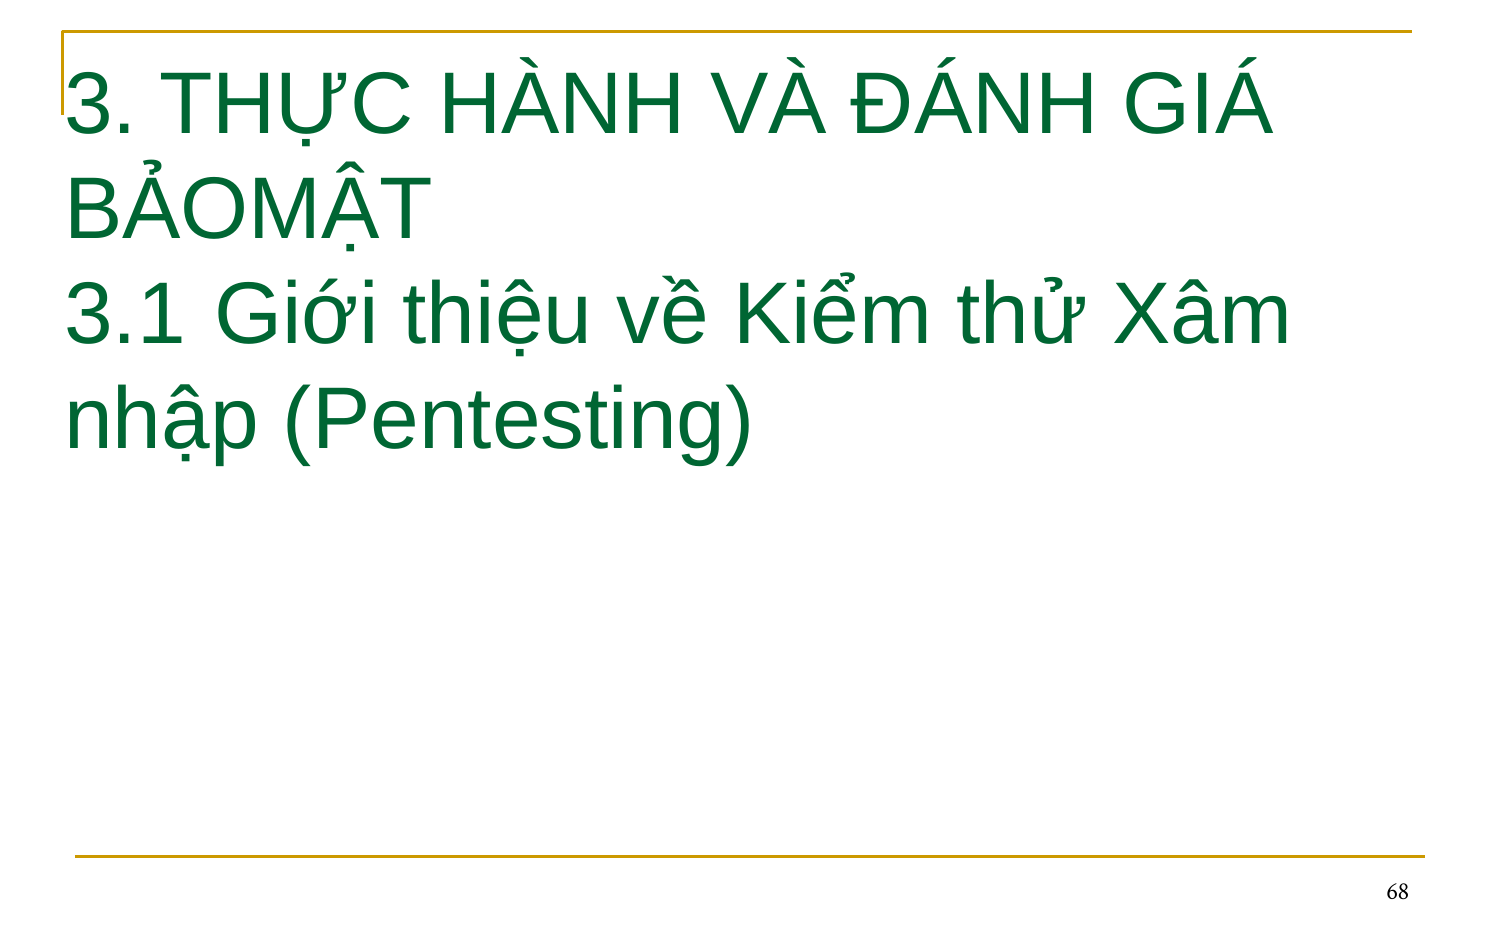

# 3. THỰC HÀNH VÀ ĐÁNH GIÁ BẢOMẬT 3.1	Giới thiệu về Kiểm thử Xâm nhập (Pentesting)

68